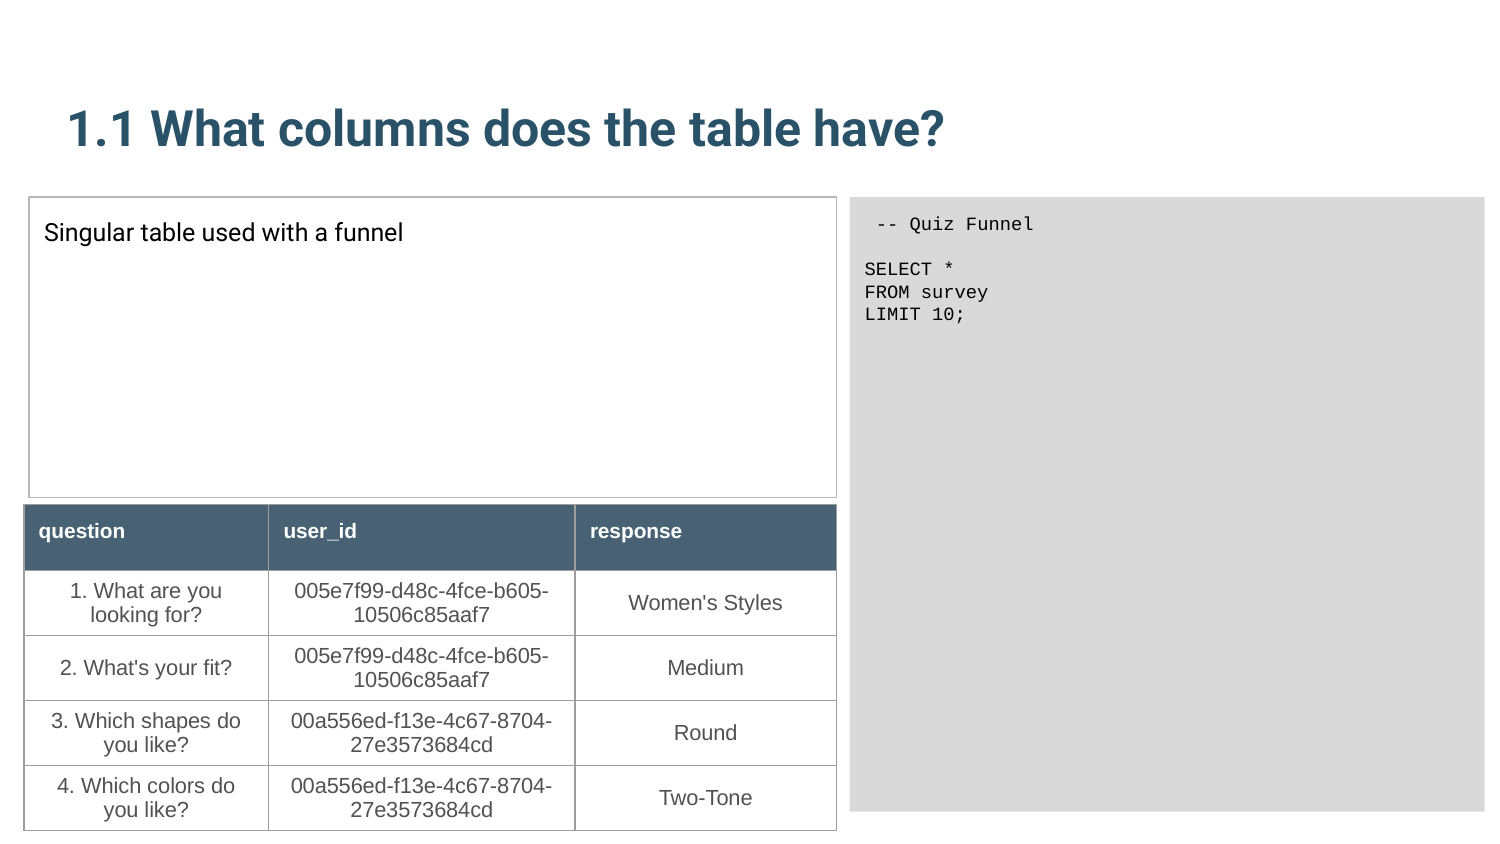

1.1 What columns does the table have?
Singular table used with a funnel

 -- Quiz Funnel

SELECT *
FROM survey
LIMIT 10;
| question | user\_id | response |
| --- | --- | --- |
| 1. What are you looking for? | 005e7f99-d48c-4fce-b605-10506c85aaf7 | Women's Styles |
| 2. What's your fit? | 005e7f99-d48c-4fce-b605-10506c85aaf7 | Medium |
| 3. Which shapes do you like? | 00a556ed-f13e-4c67-8704-27e3573684cd | Round |
| 4. Which colors do you like? | 00a556ed-f13e-4c67-8704-27e3573684cd | Two-Tone |